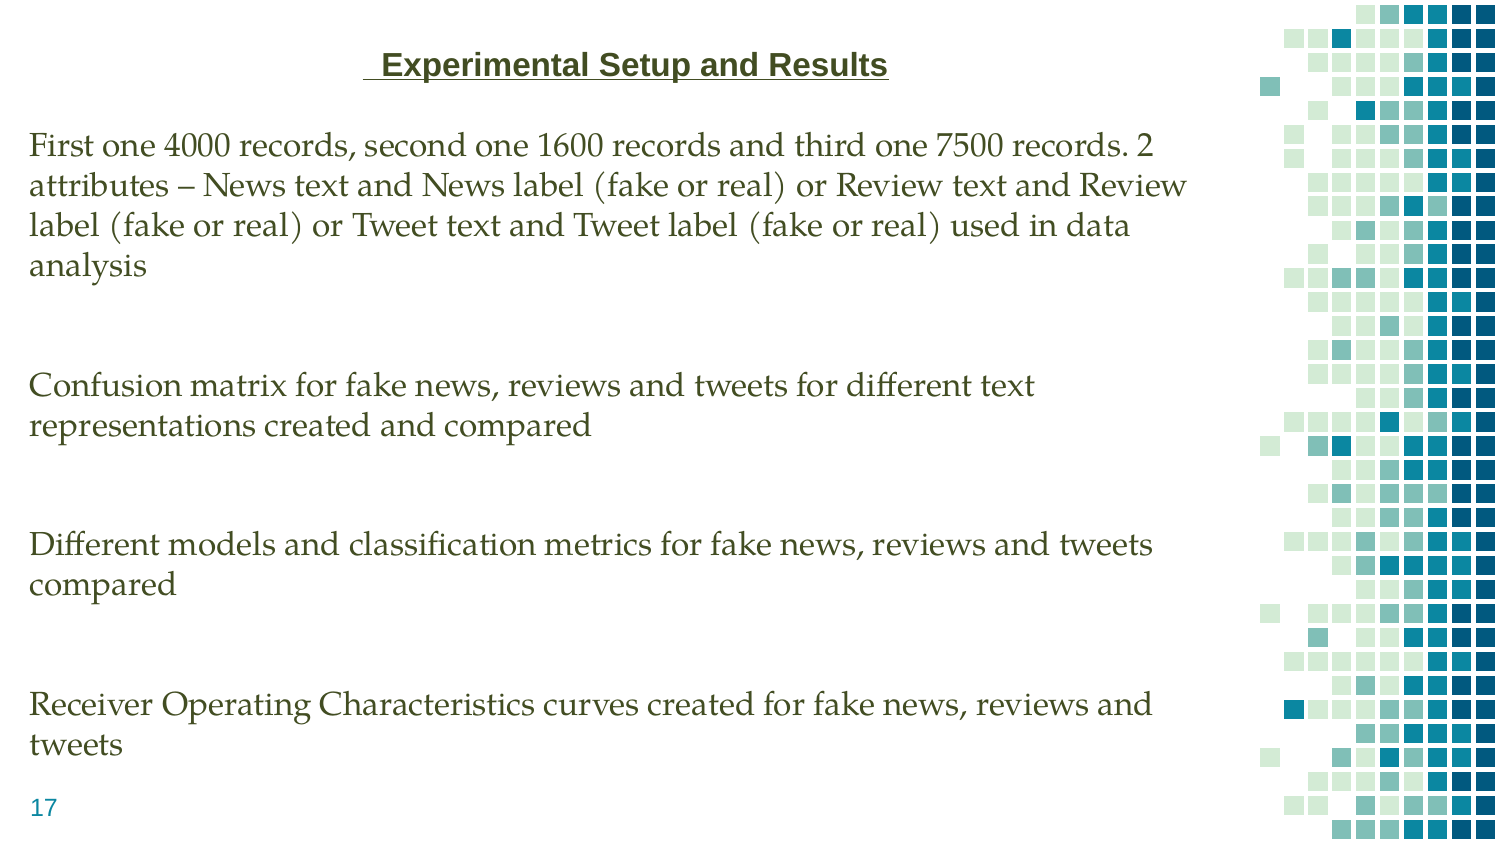

Experimental Setup and Results
First one 4000 records, second one 1600 records and third one 7500 records. 2 attributes – News text and News label (fake or real) or Review text and Review label (fake or real) or Tweet text and Tweet label (fake or real) used in data analysis
Confusion matrix for fake news, reviews and tweets for different text representations created and compared
Different models and classification metrics for fake news, reviews and tweets compared
Receiver Operating Characteristics curves created for fake news, reviews and tweets
17